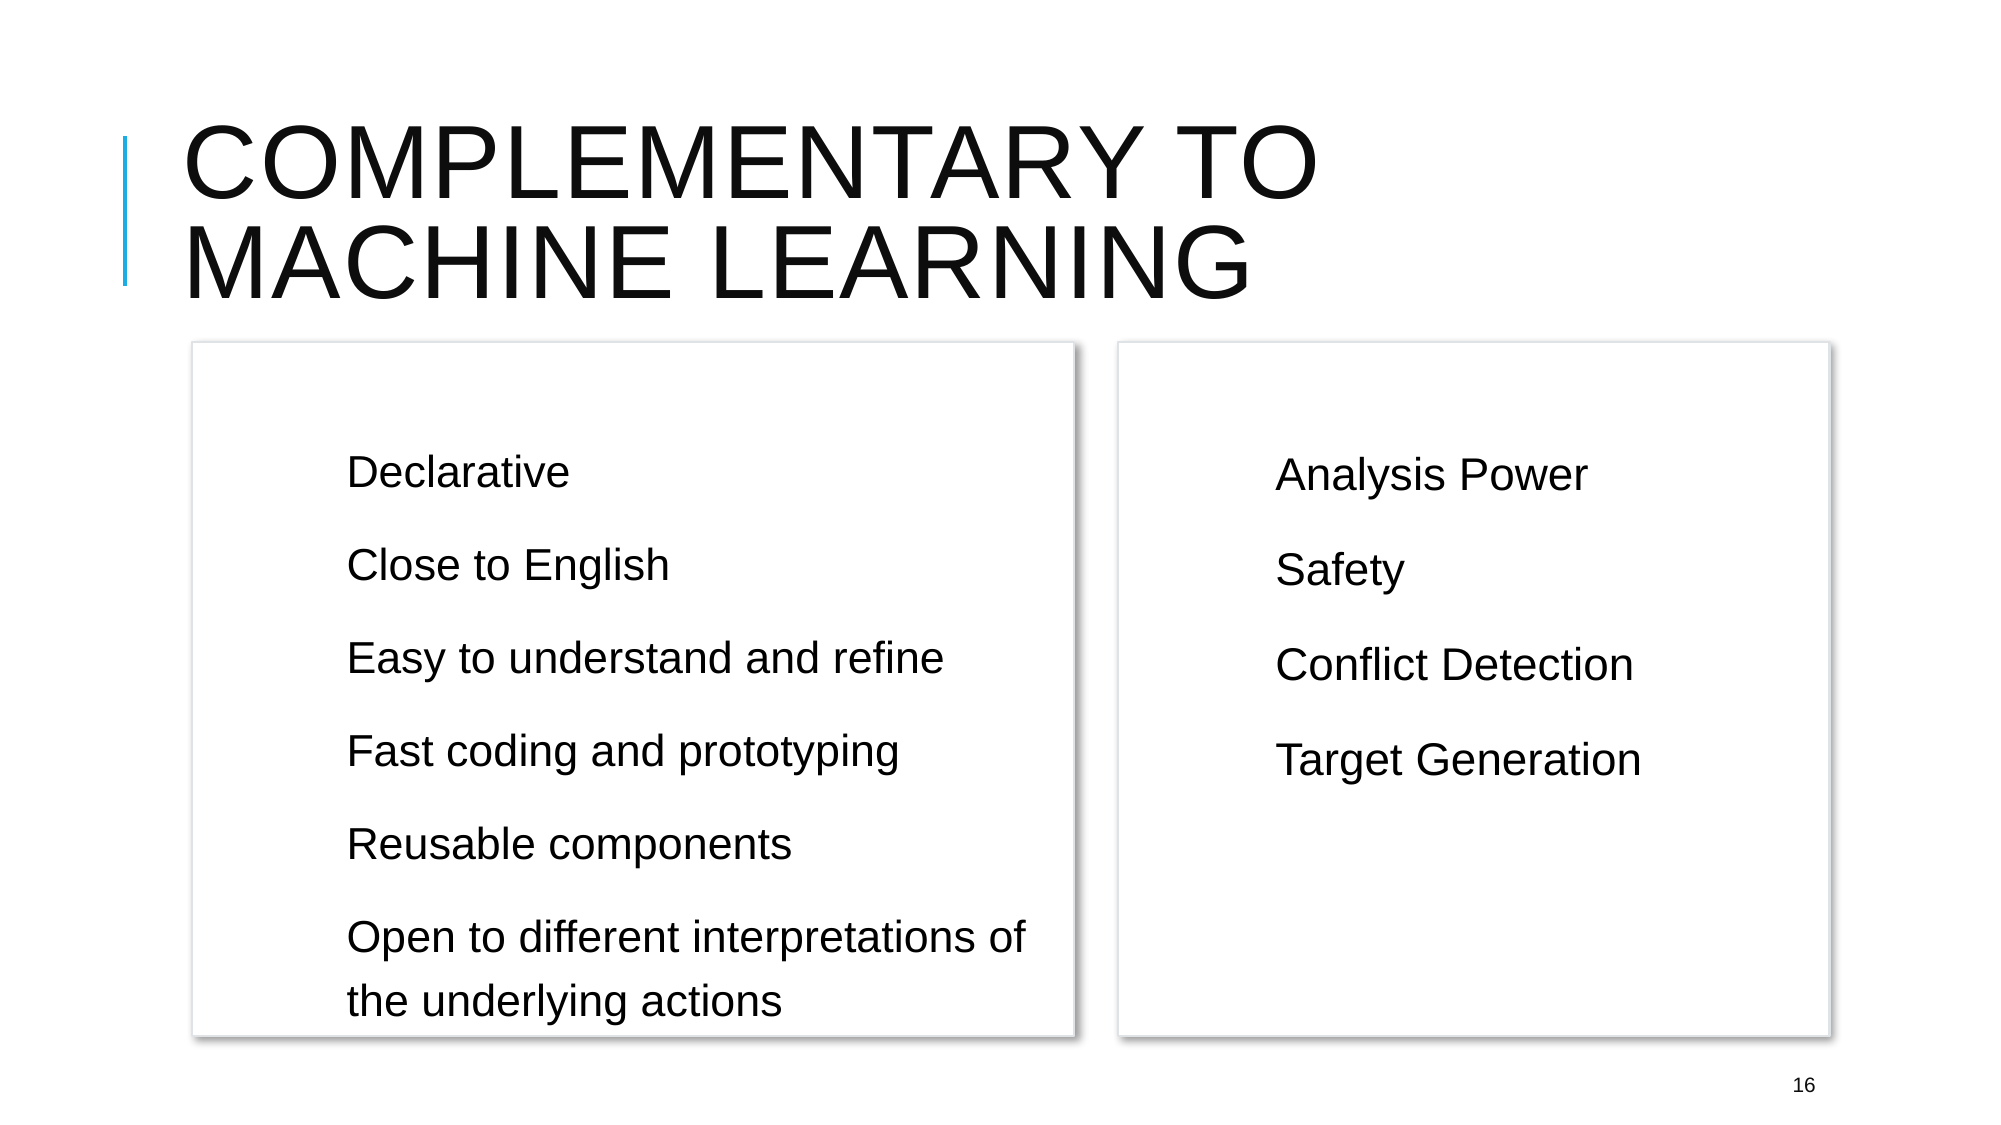

# Complementary to Machine Learning

	Declarative
	Close to English
	Easy to understand and refine
	Fast coding and prototyping
	Reusable components
	Open to different interpretations of 	the underlying actions

	Analysis Power
	Safety
	Conflict Detection
	Target Generation

16